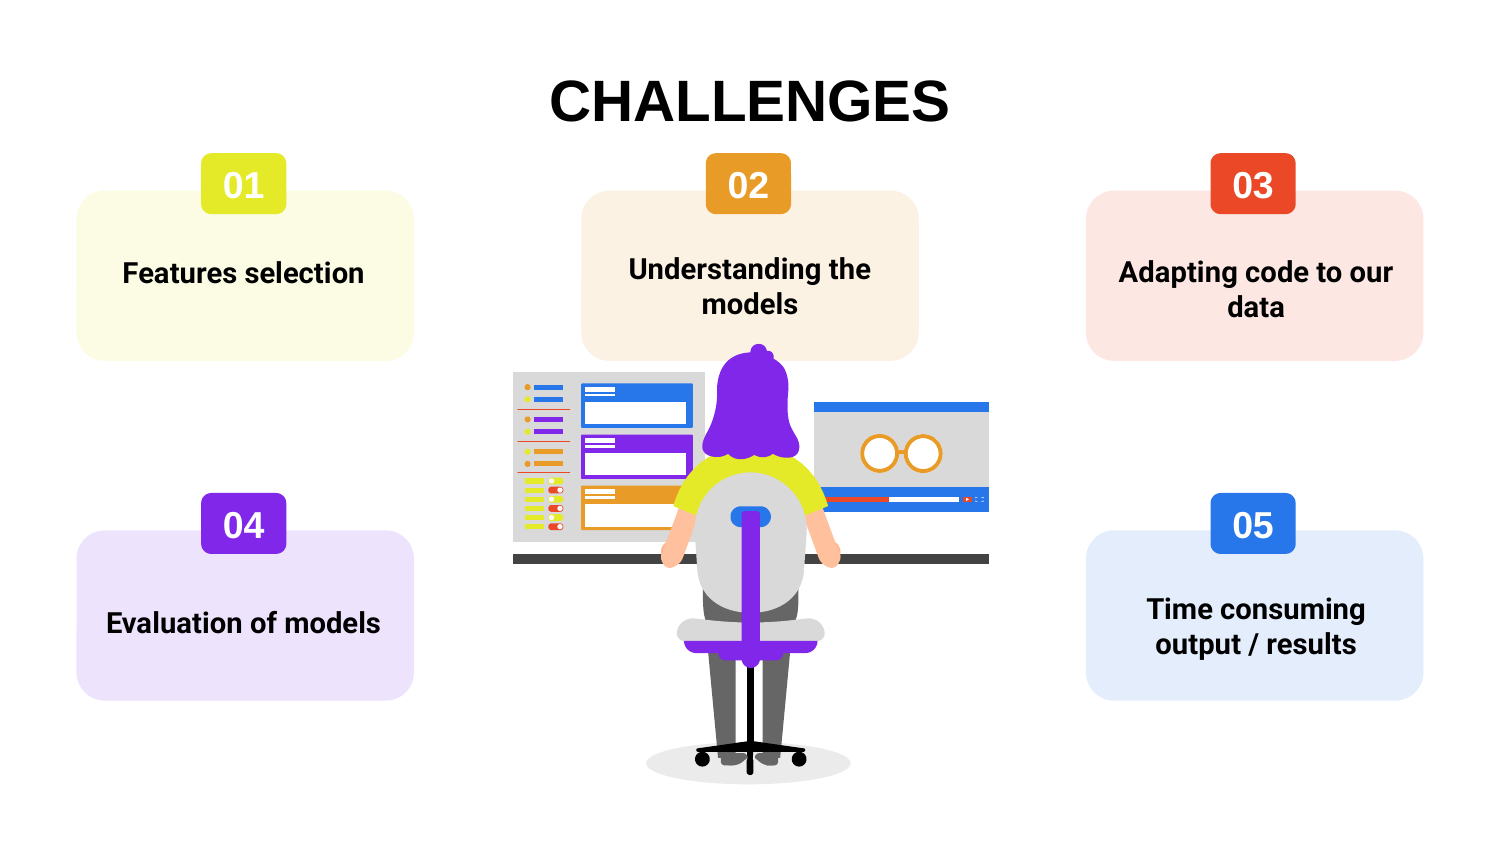

# CHALLENGES
01

Features selection

02
Understanding the models
03
Adapting code to our data

04
Evaluation of models
05
Time consuming output / results